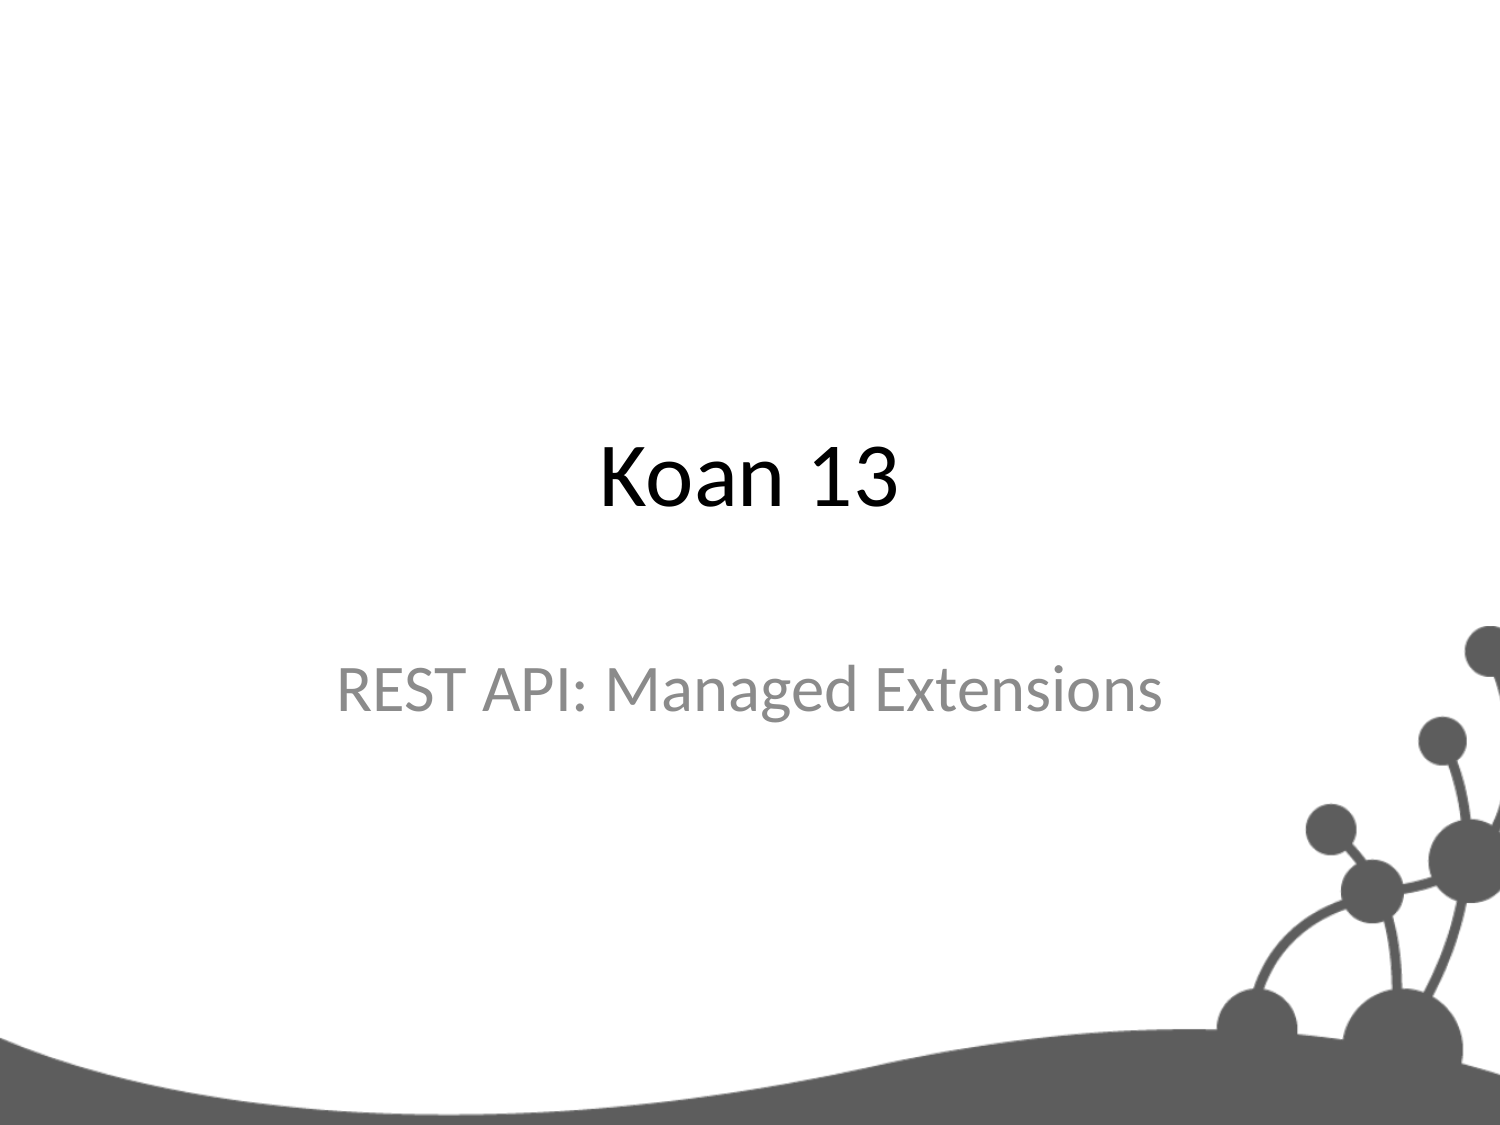

# Koan 13
REST API: Managed Extensions